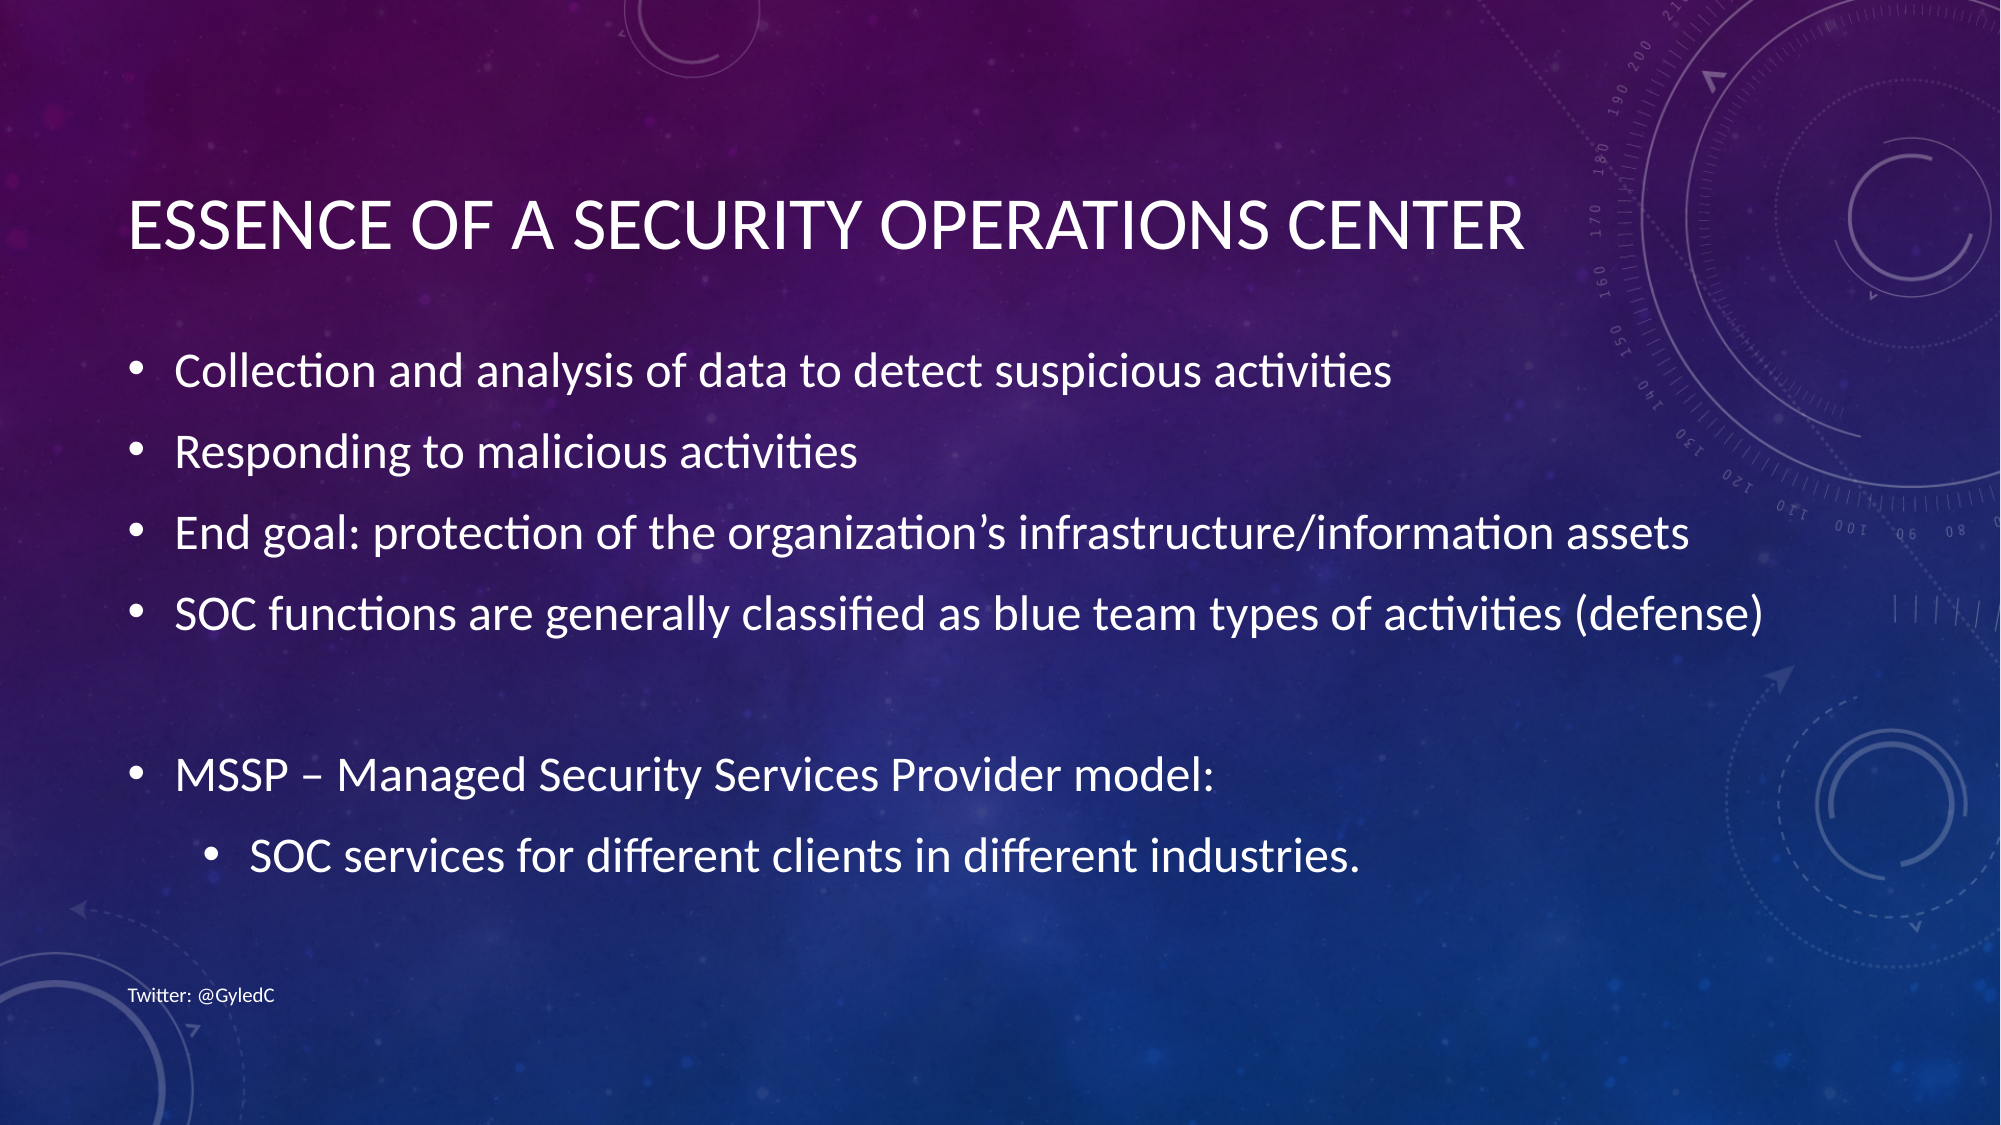

# Essence of a Security operations center
Collection and analysis of data to detect suspicious activities
Responding to malicious activities
End goal: protection of the organization’s infrastructure/information assets
SOC functions are generally classified as blue team types of activities (defense)

MSSP – Managed Security Services Provider model:
SOC services for different clients in different industries.

Twitter: @GyledC